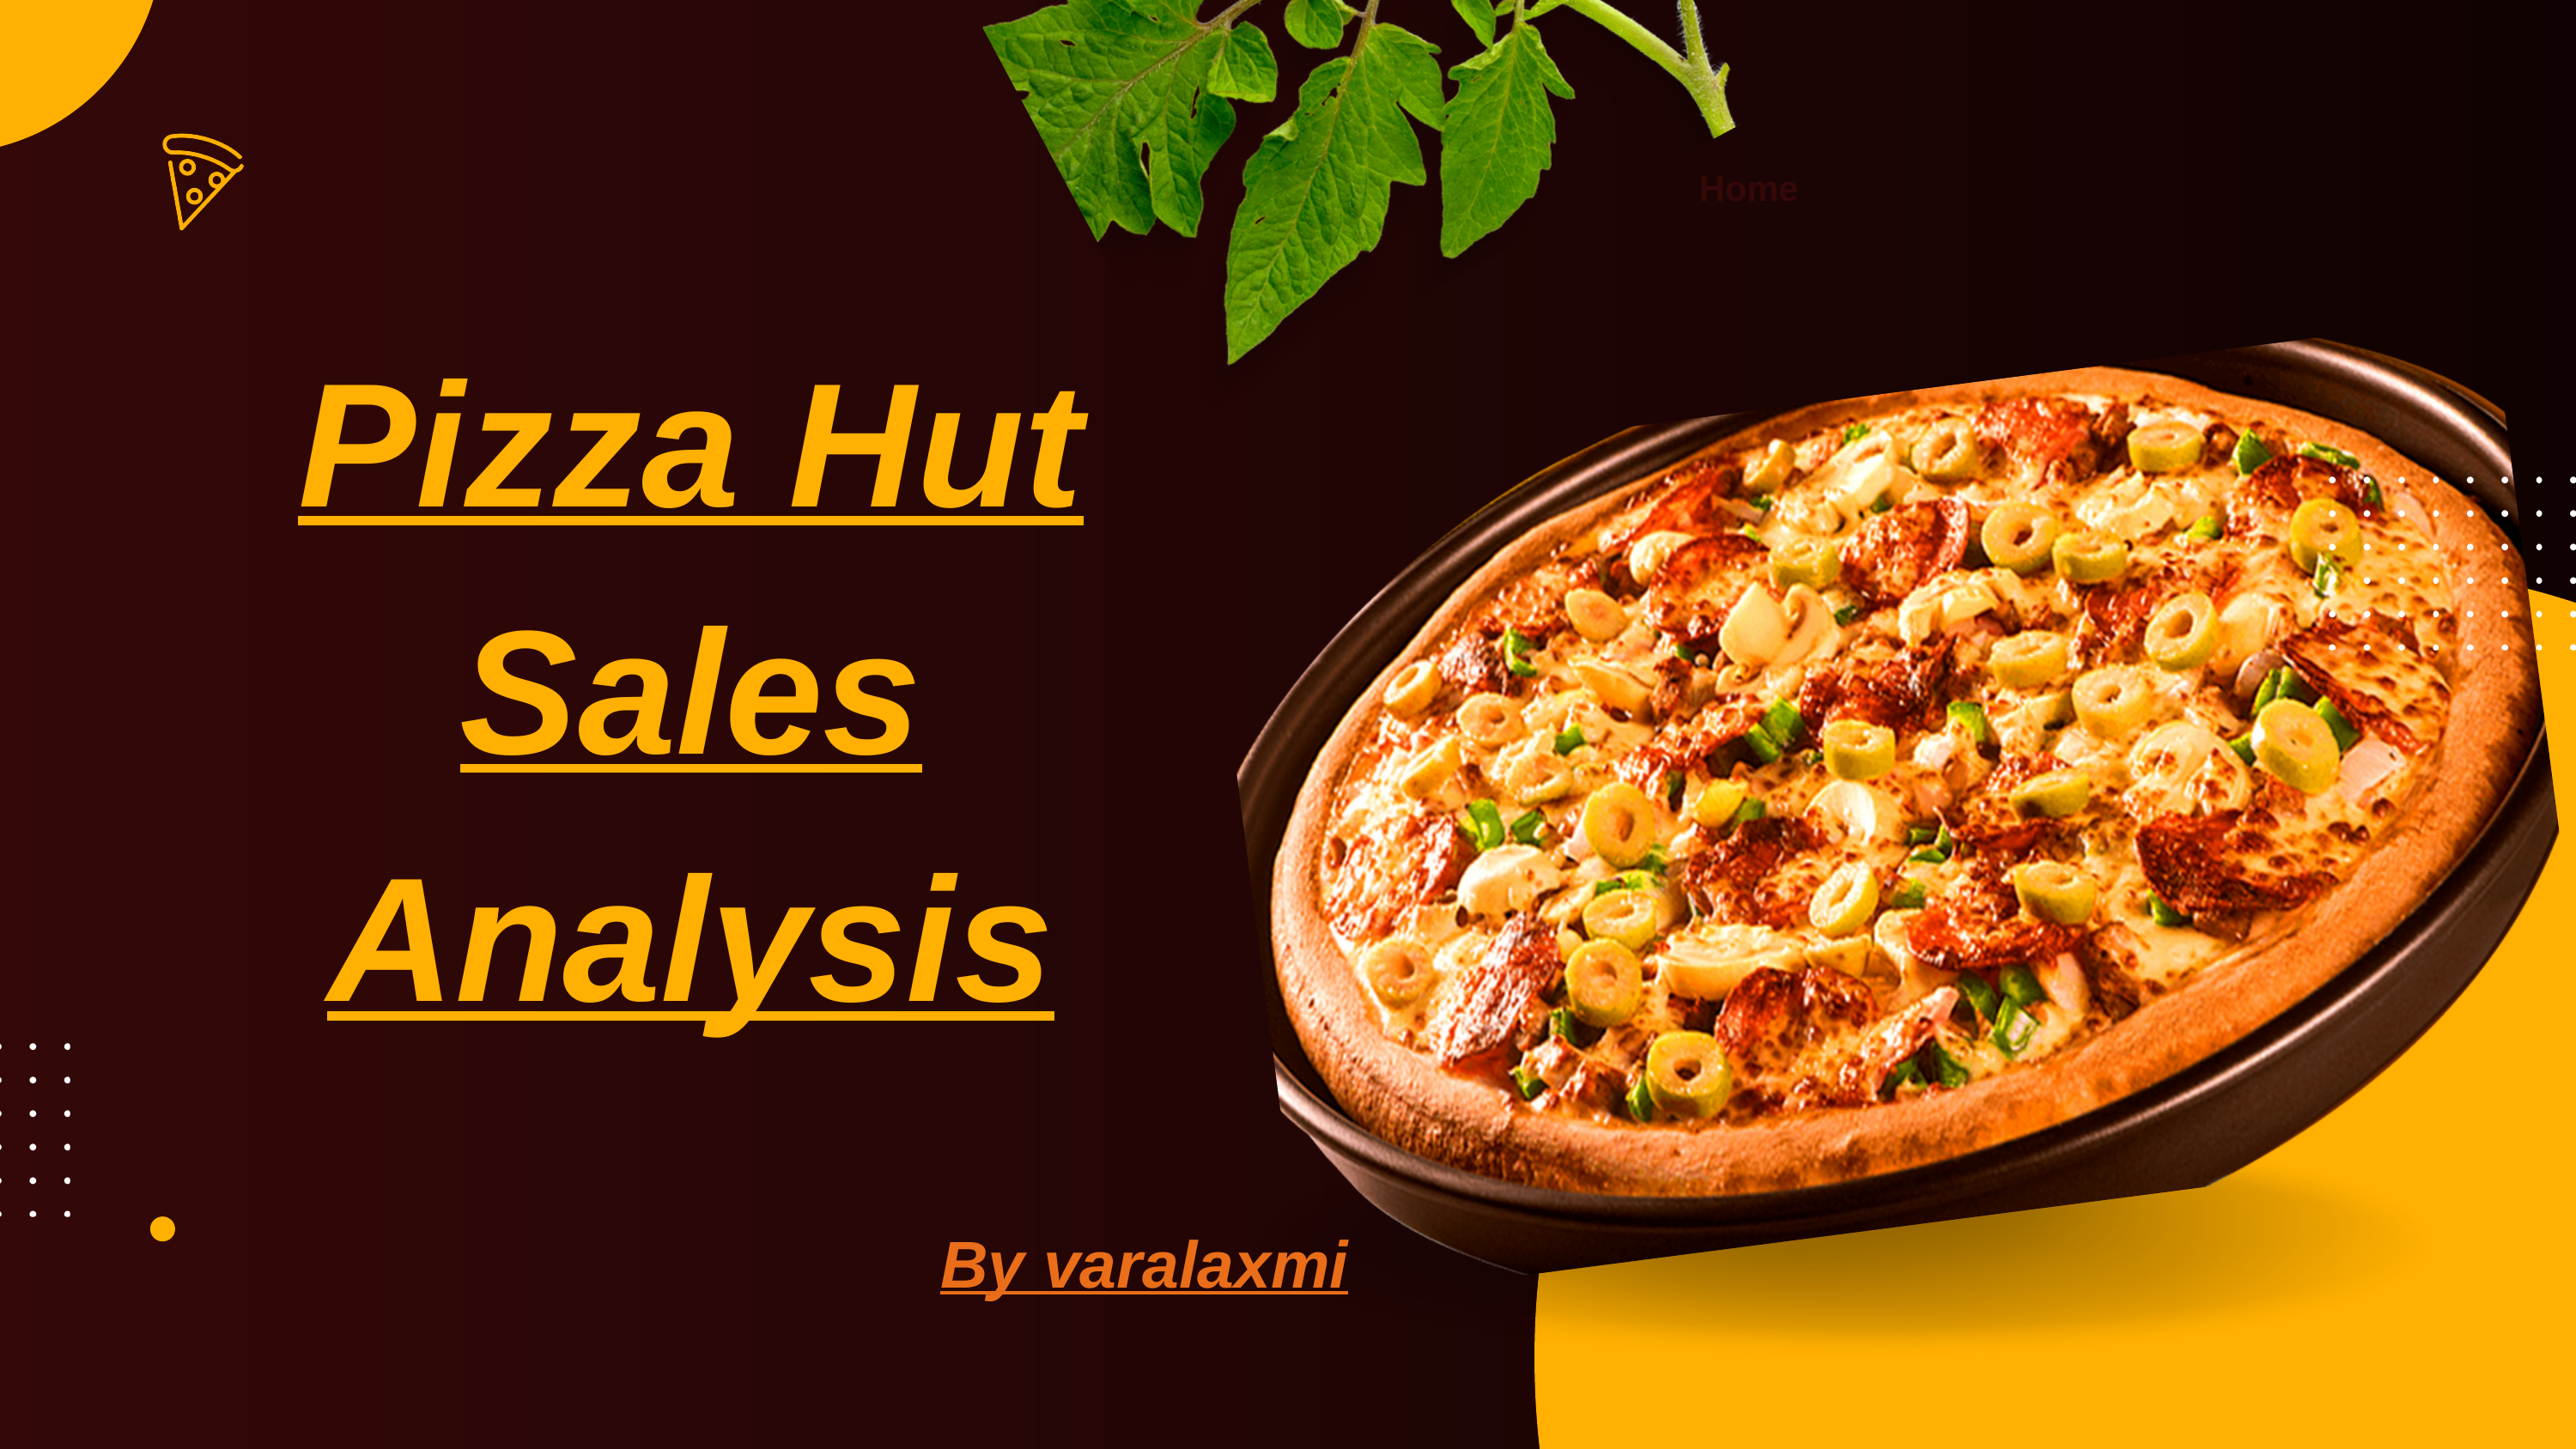

Home
Pizza Hut Sales Analysis

By varalaxmi